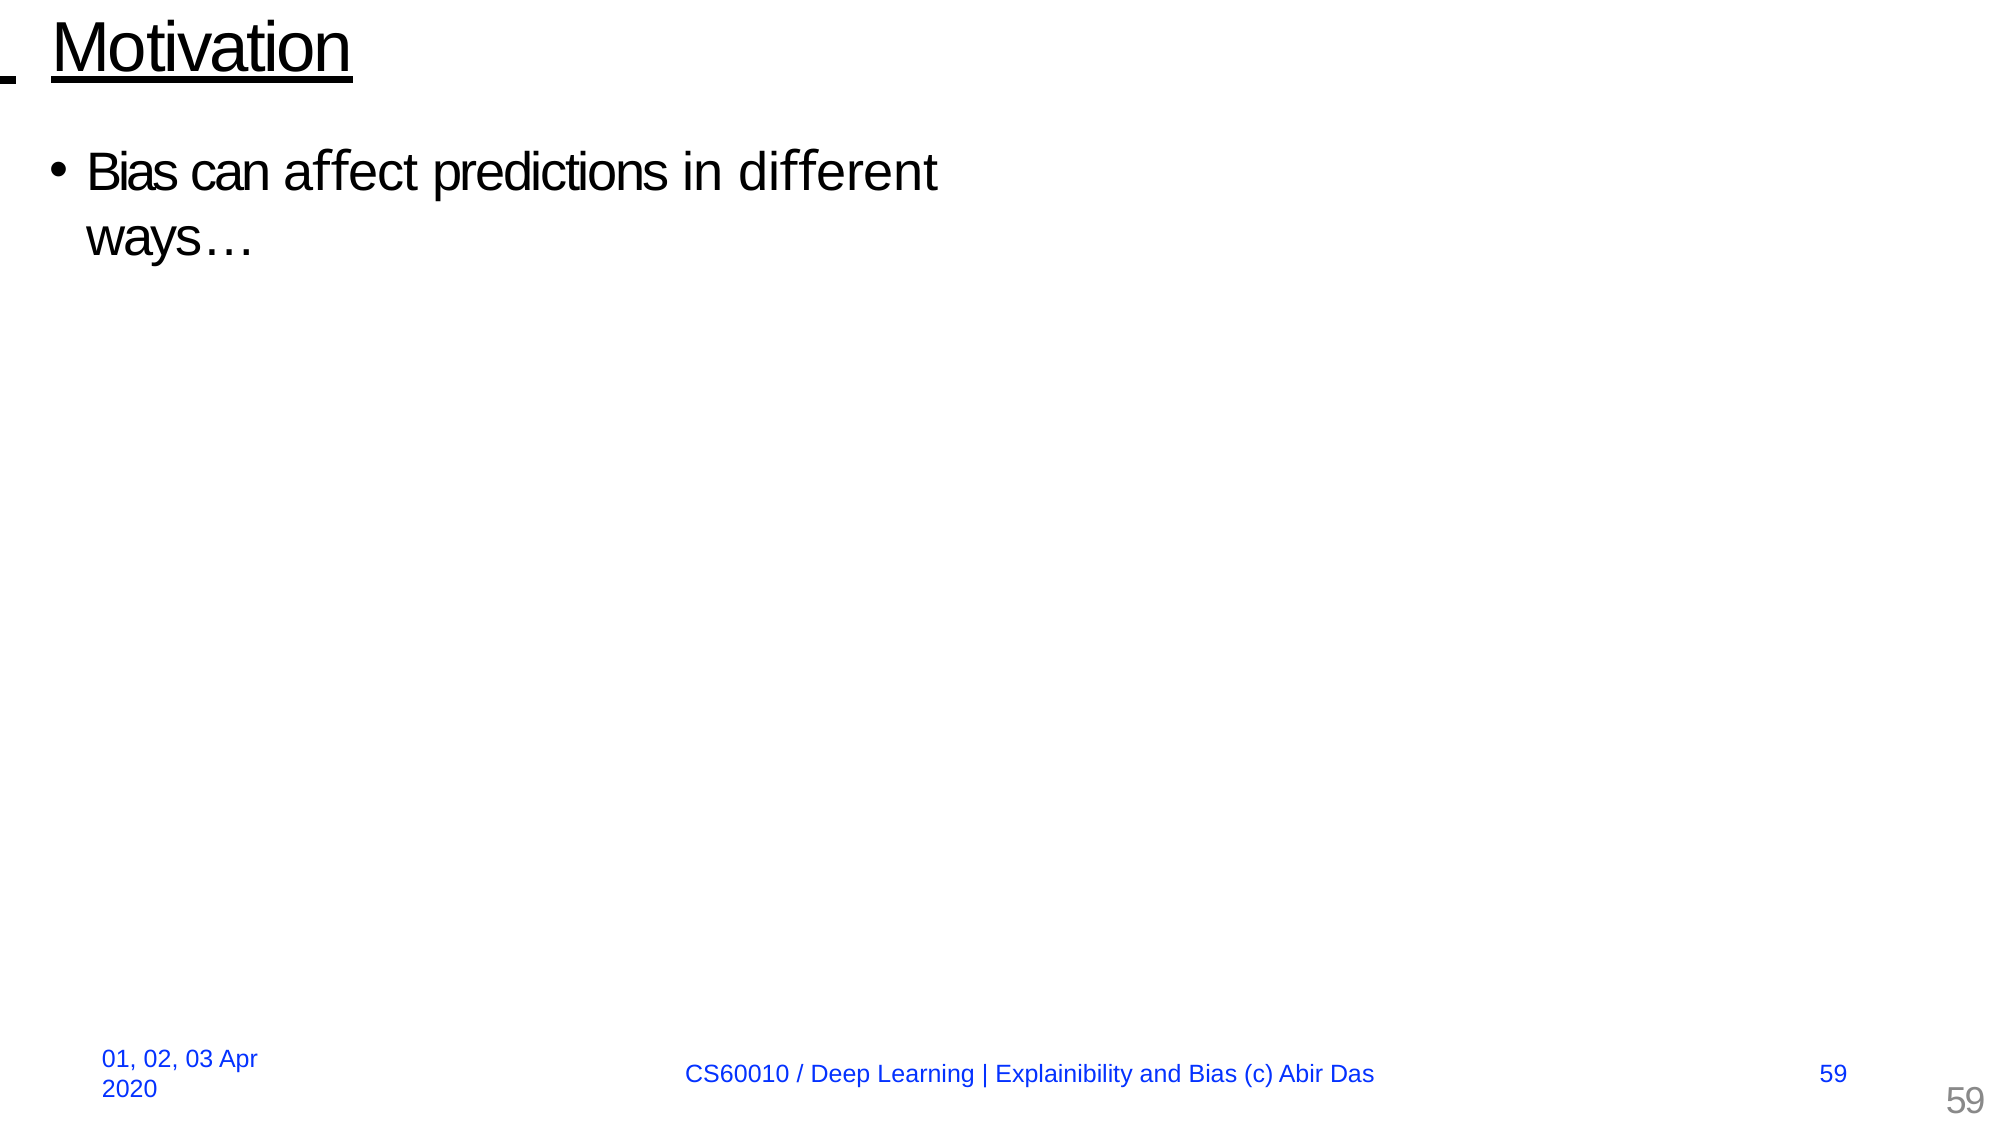

# Motivation
Bias can aﬀect predictions in diﬀerent ways…
CS60010 / Deep Learning | Explainibility and Bias (c) Abir Das
59